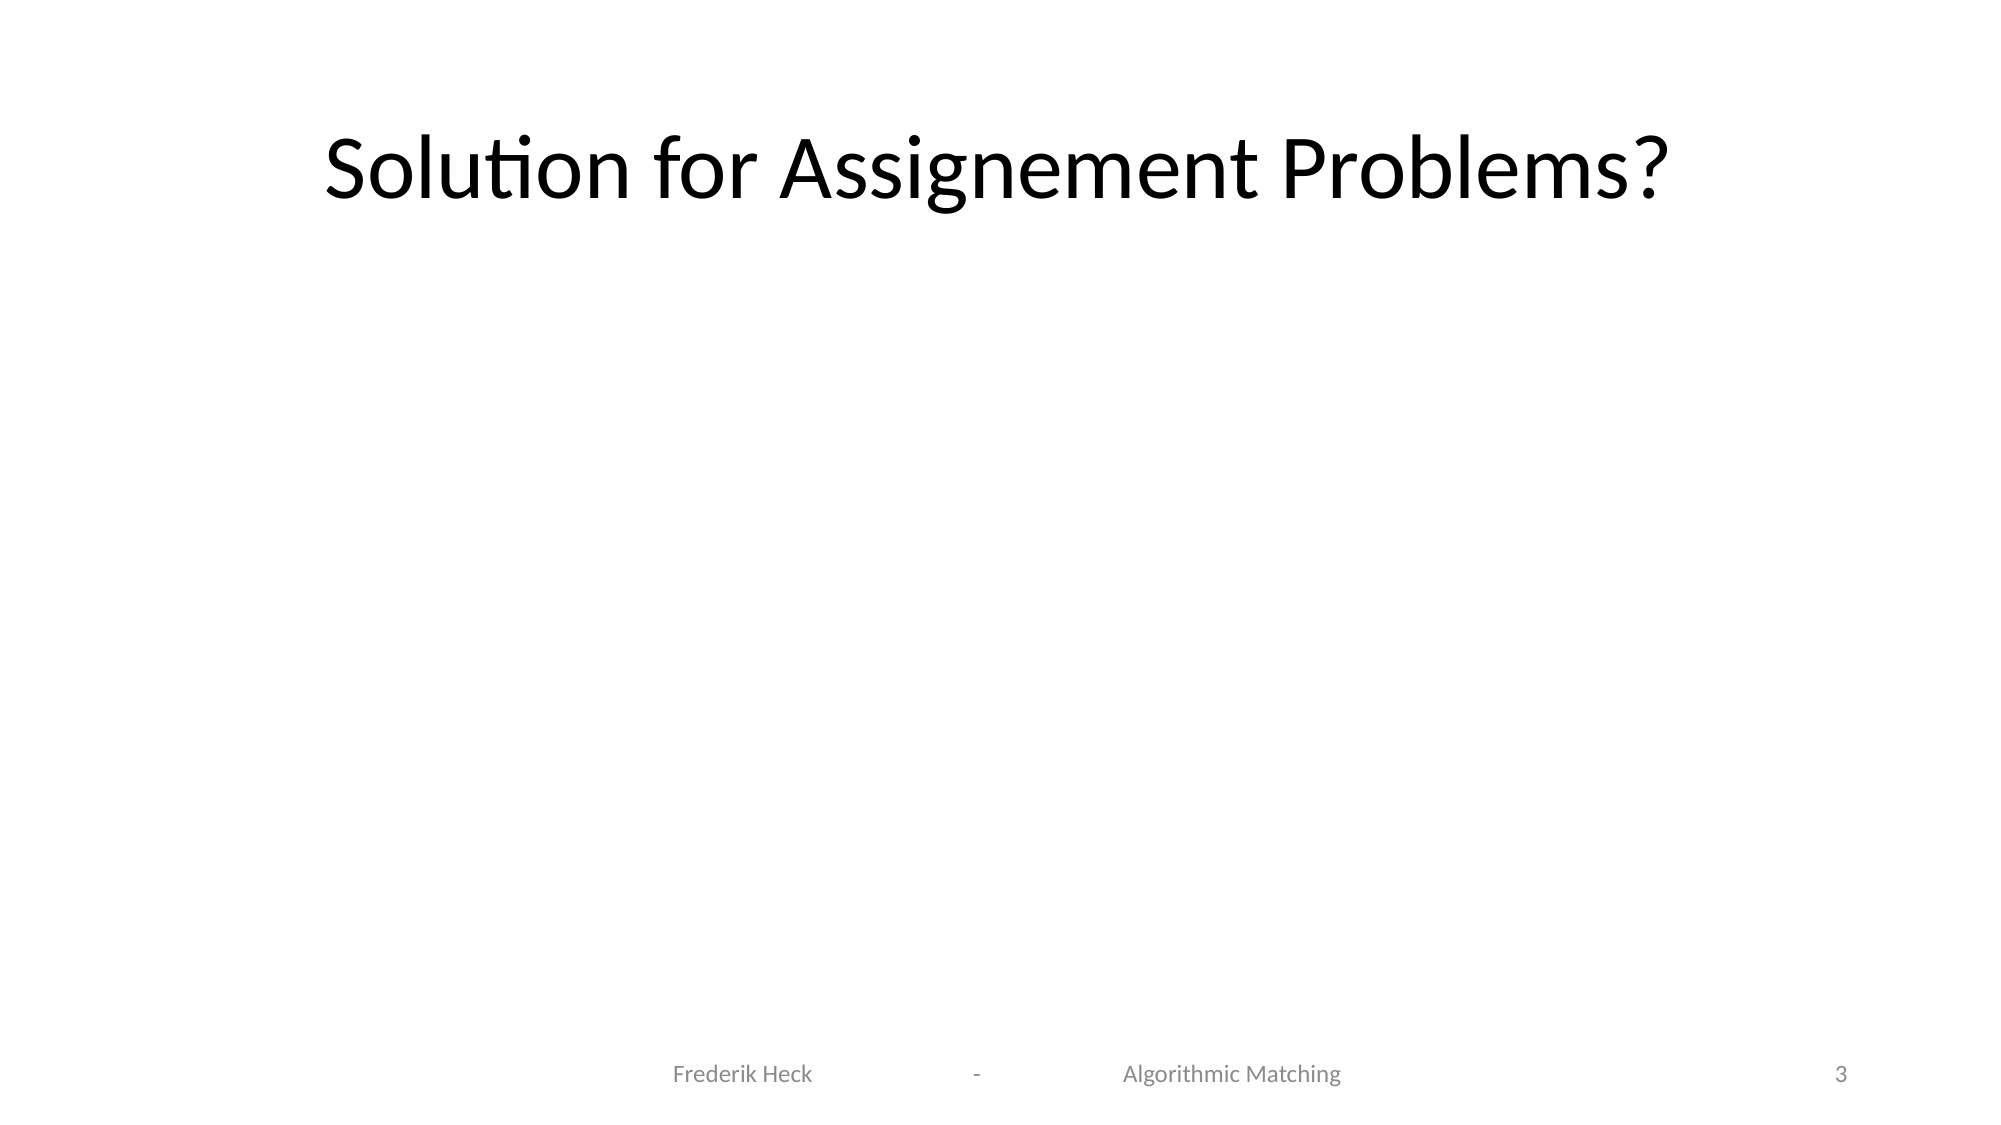

# Solution for Assignement Problems?
Frederik Heck 		-	Algorithmic Matching
3